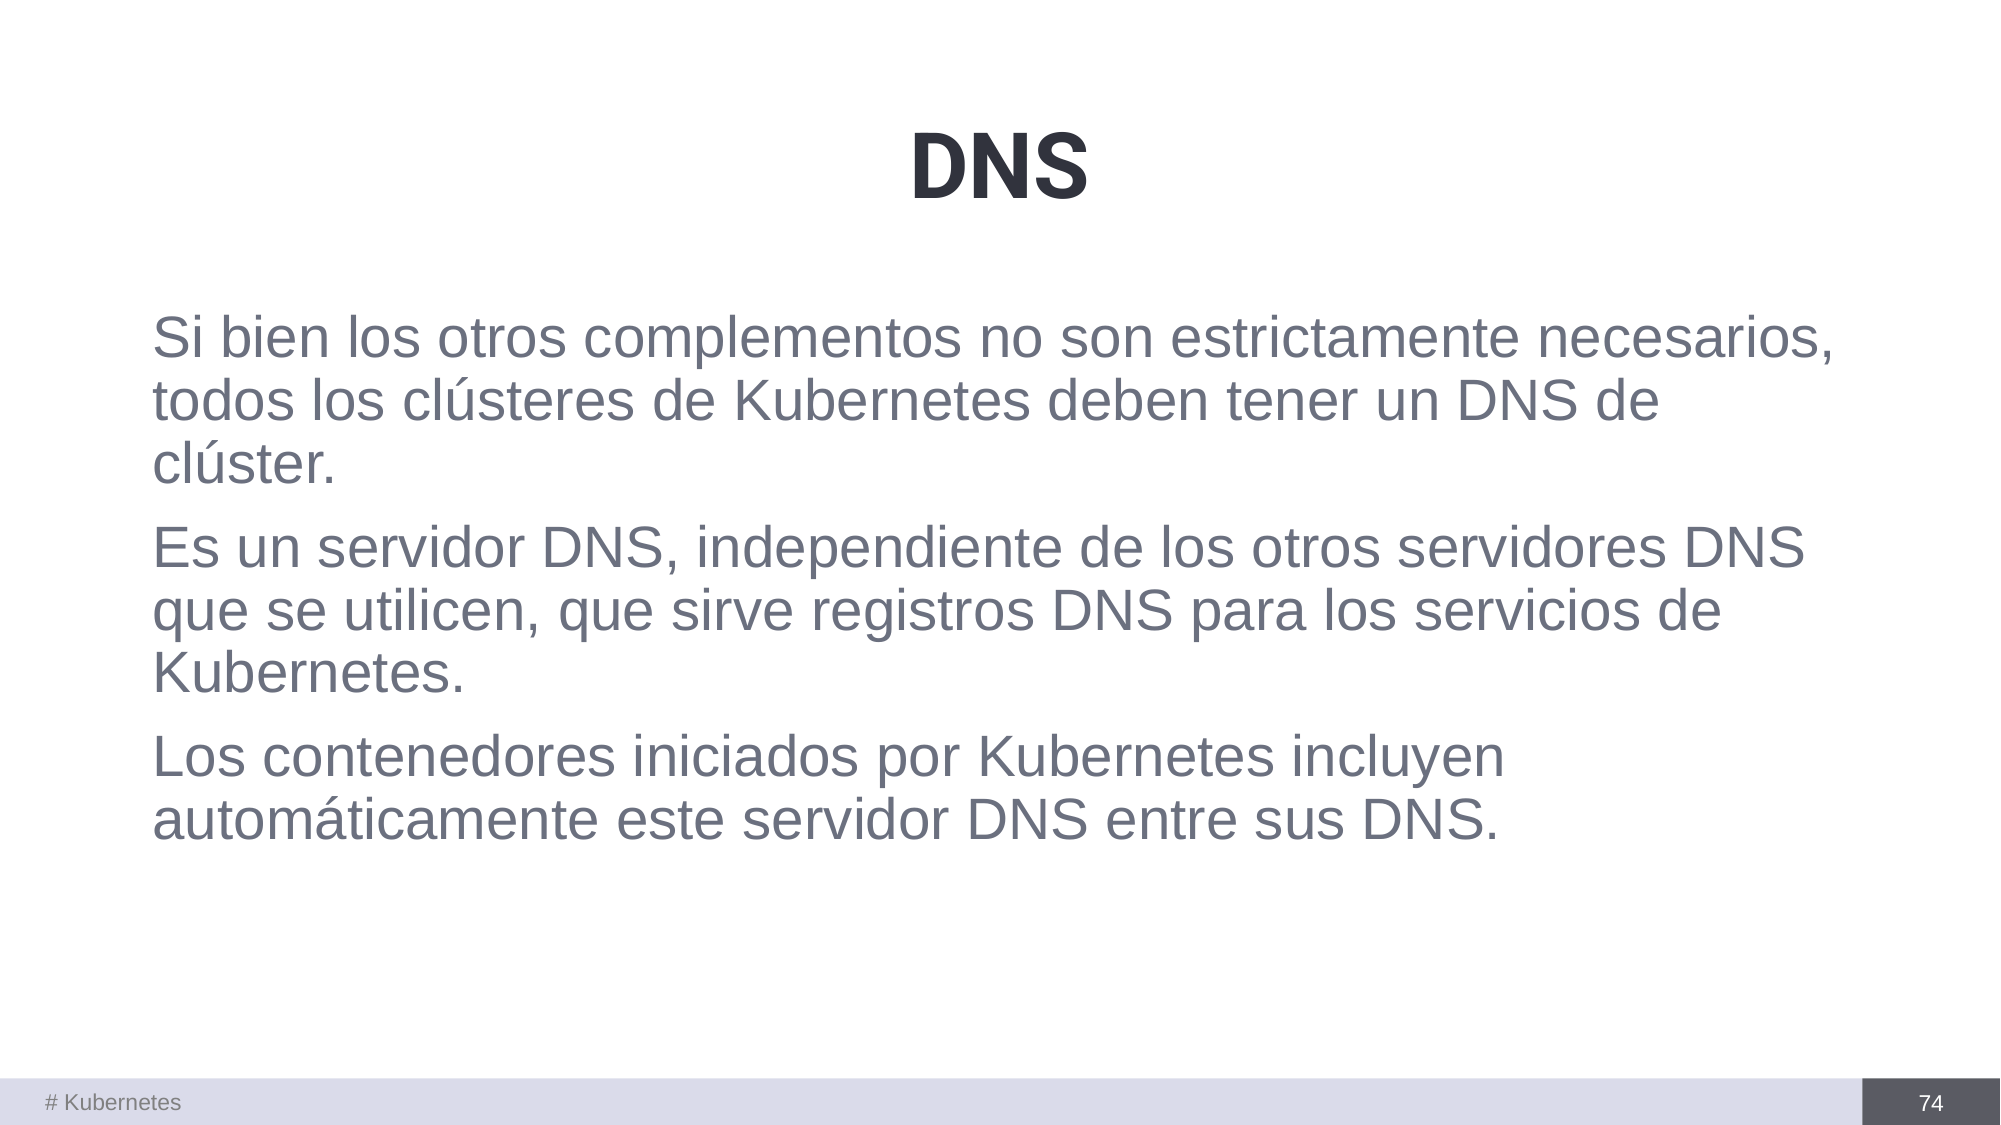

# DNS
Si bien los otros complementos no son estrictamente necesarios, todos los clústeres de Kubernetes deben tener un DNS de clúster.
Es un servidor DNS, independiente de los otros servidores DNS que se utilicen, que sirve registros DNS para los servicios de Kubernetes.
Los contenedores iniciados por Kubernetes incluyen automáticamente este servidor DNS entre sus DNS.
# Kubernetes
74